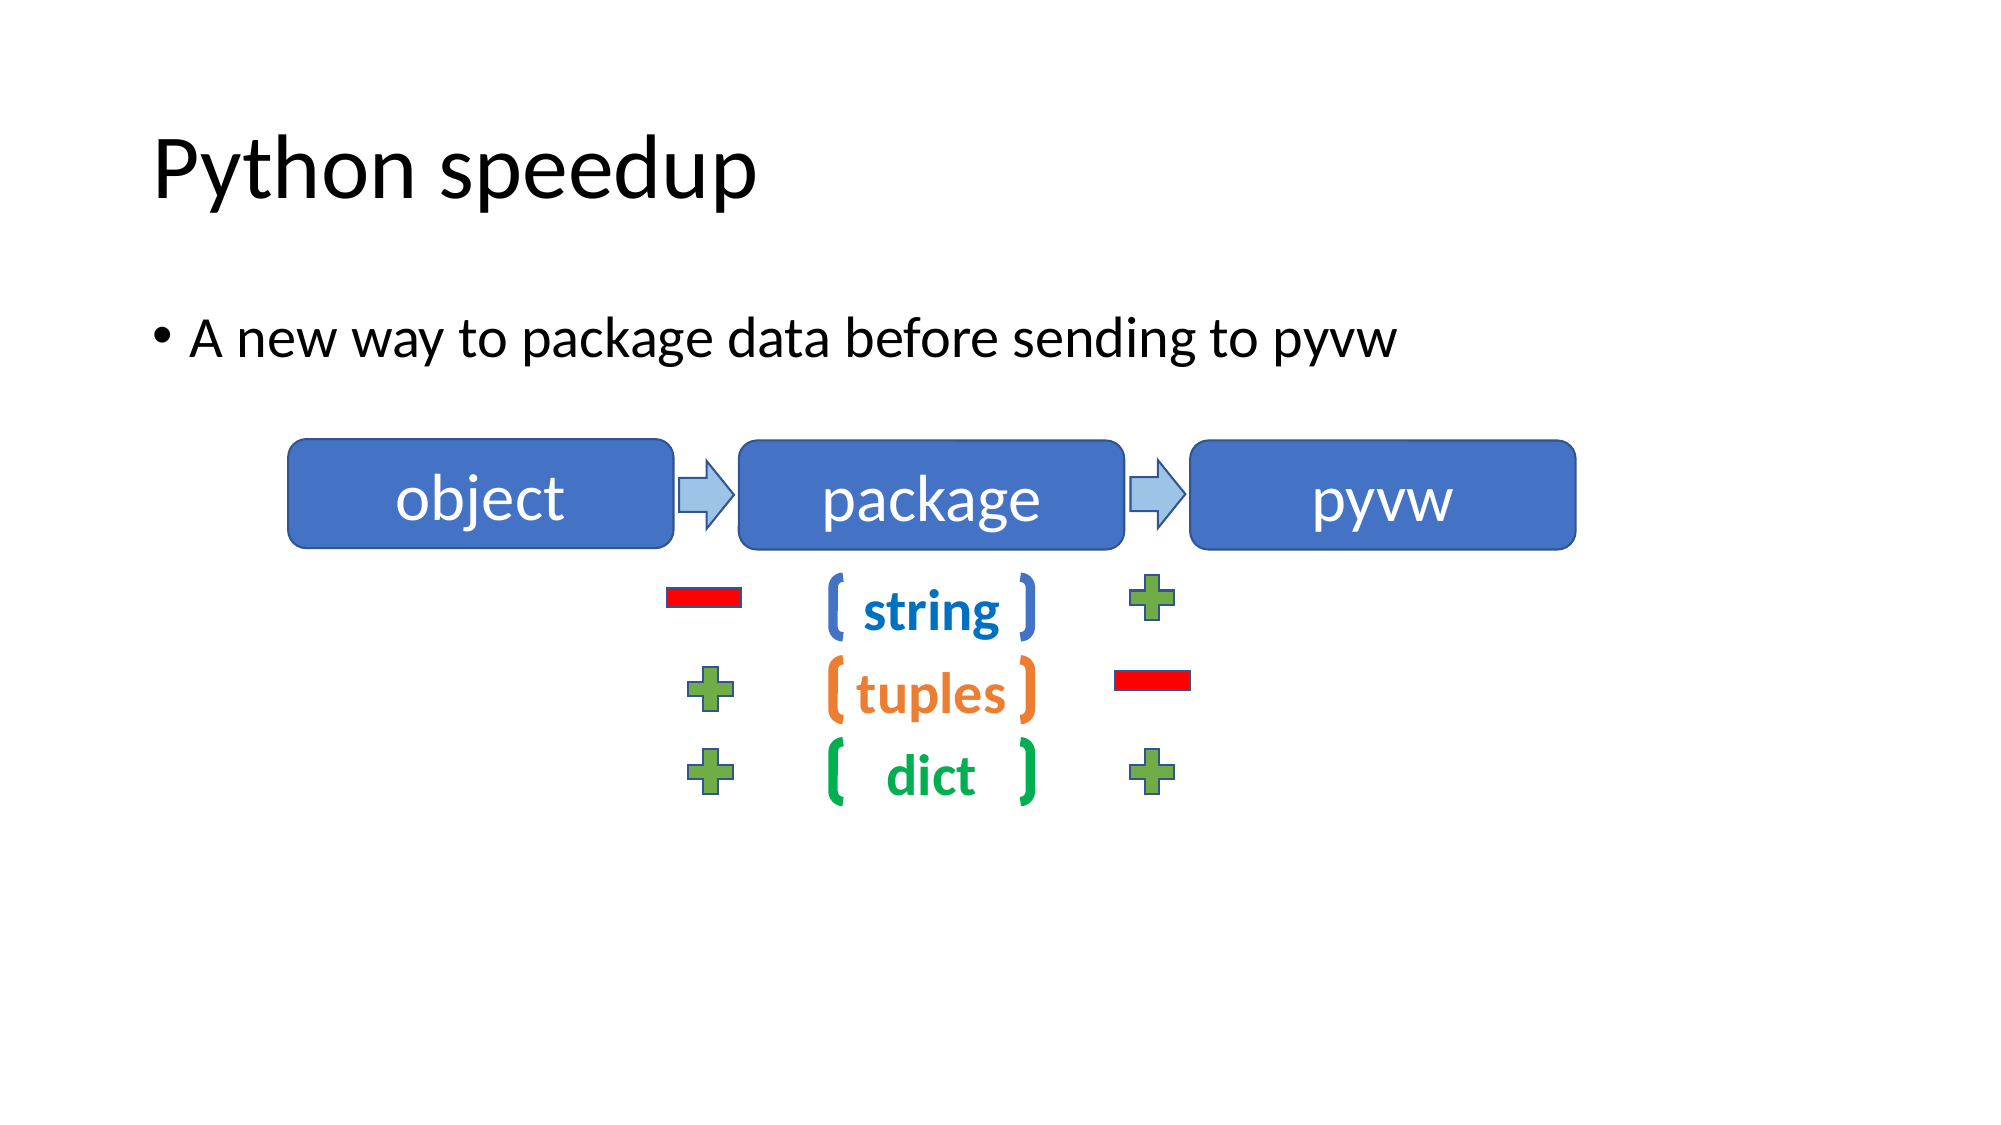

# Python speedup
A new way to package data before sending to pyvw

object
package
pyvw

string

tuples

dict